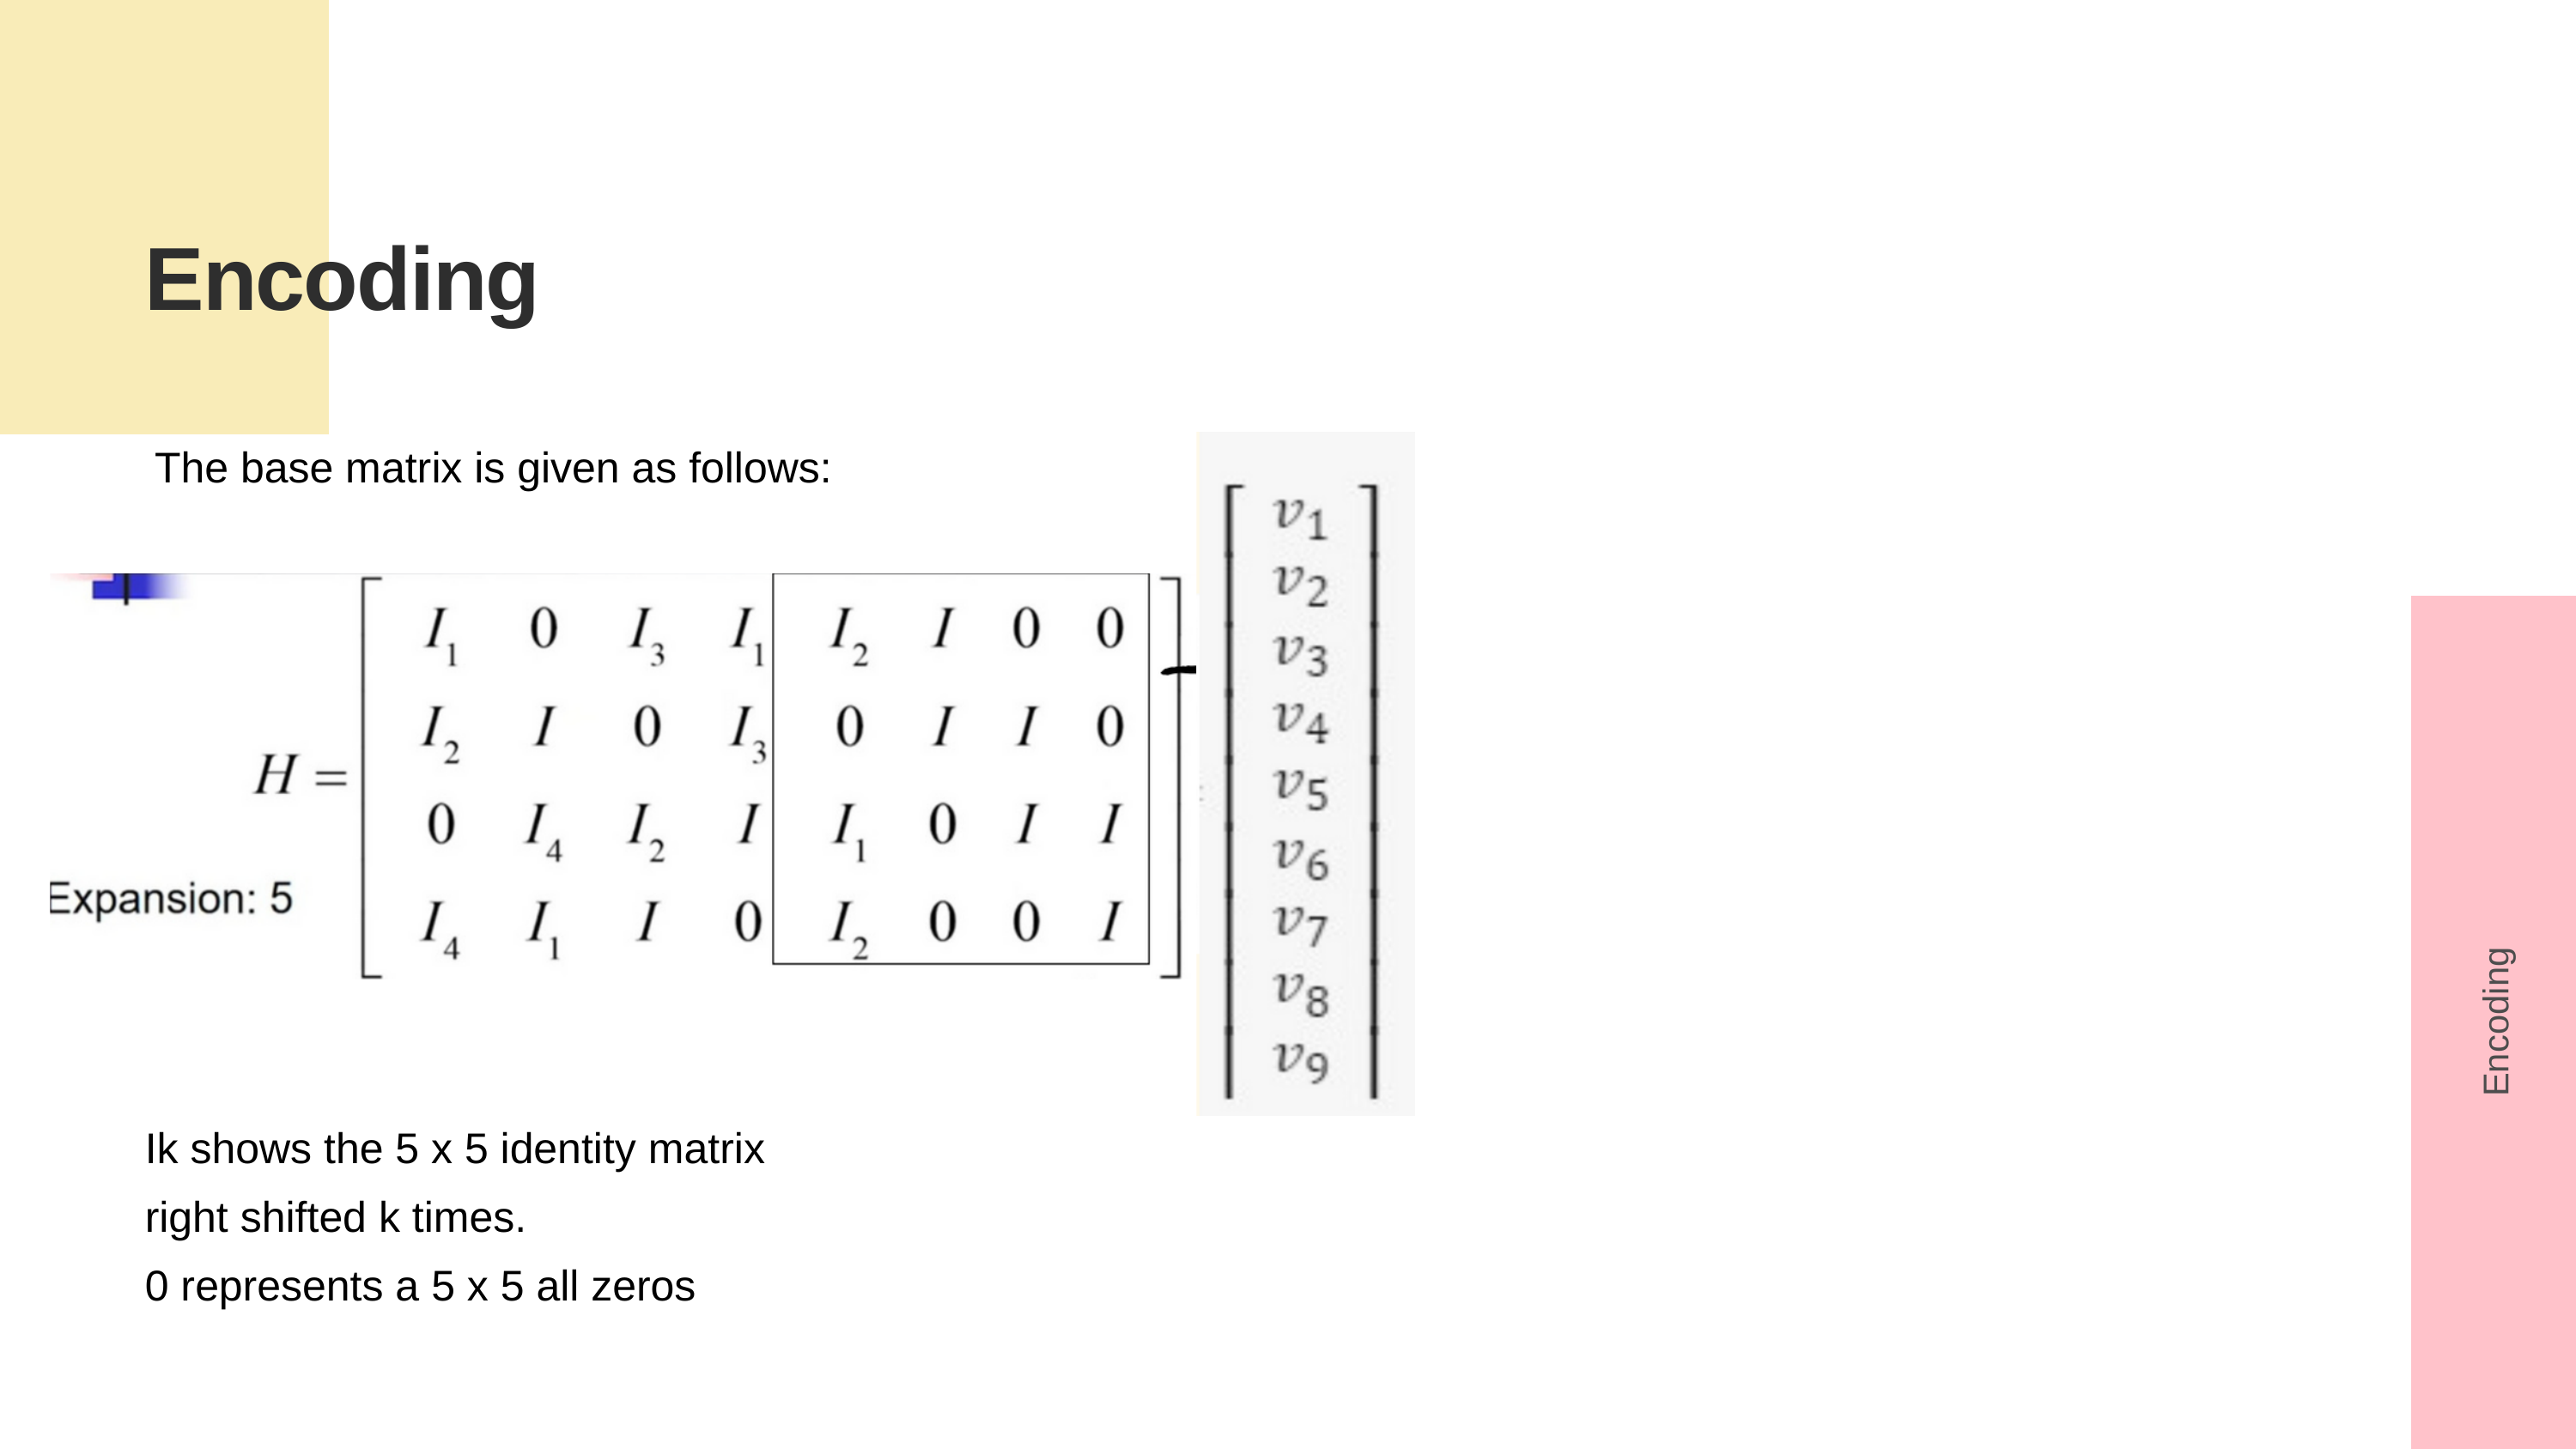

Encoding
The base matrix is given as follows:

Encoding
Ik shows the 5 x 5 identity matrix
right shifted k times.
0 represents a 5 x 5 all zeros